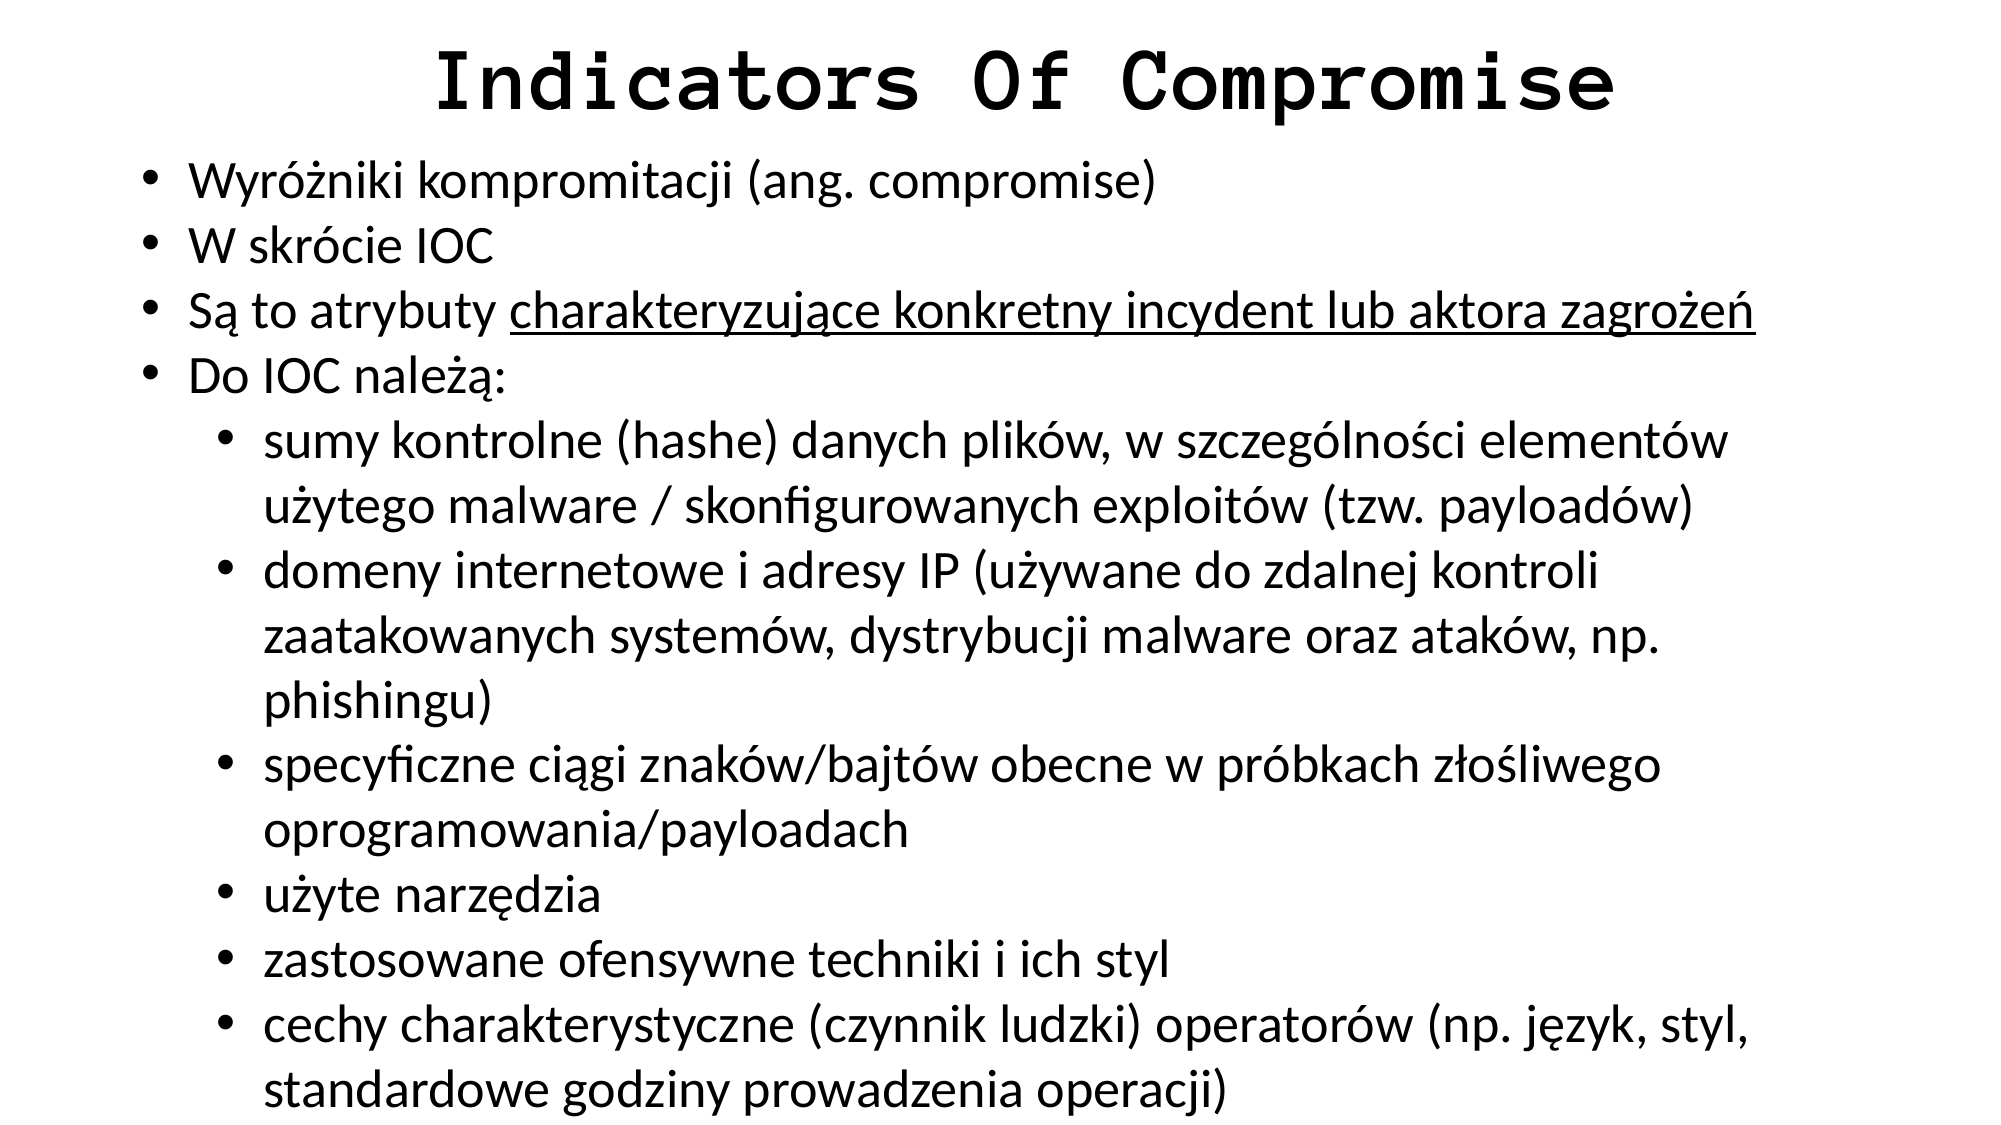

# Indicators Of Compromise
Wyróżniki kompromitacji (ang. compromise)
W skrócie IOC
Są to atrybuty charakteryzujące konkretny incydent lub aktora zagrożeń
Do IOC należą:
sumy kontrolne (hashe) danych plików, w szczególności elementów użytego malware / skonfigurowanych exploitów (tzw. payloadów)
domeny internetowe i adresy IP (używane do zdalnej kontroli zaatakowanych systemów, dystrybucji malware oraz ataków, np. phishingu)
specyficzne ciągi znaków/bajtów obecne w próbkach złośliwego oprogramowania/payloadach
użyte narzędzia
zastosowane ofensywne techniki i ich styl
cechy charakterystyczne (czynnik ludzki) operatorów (np. język, styl, standardowe godziny prowadzenia operacji)